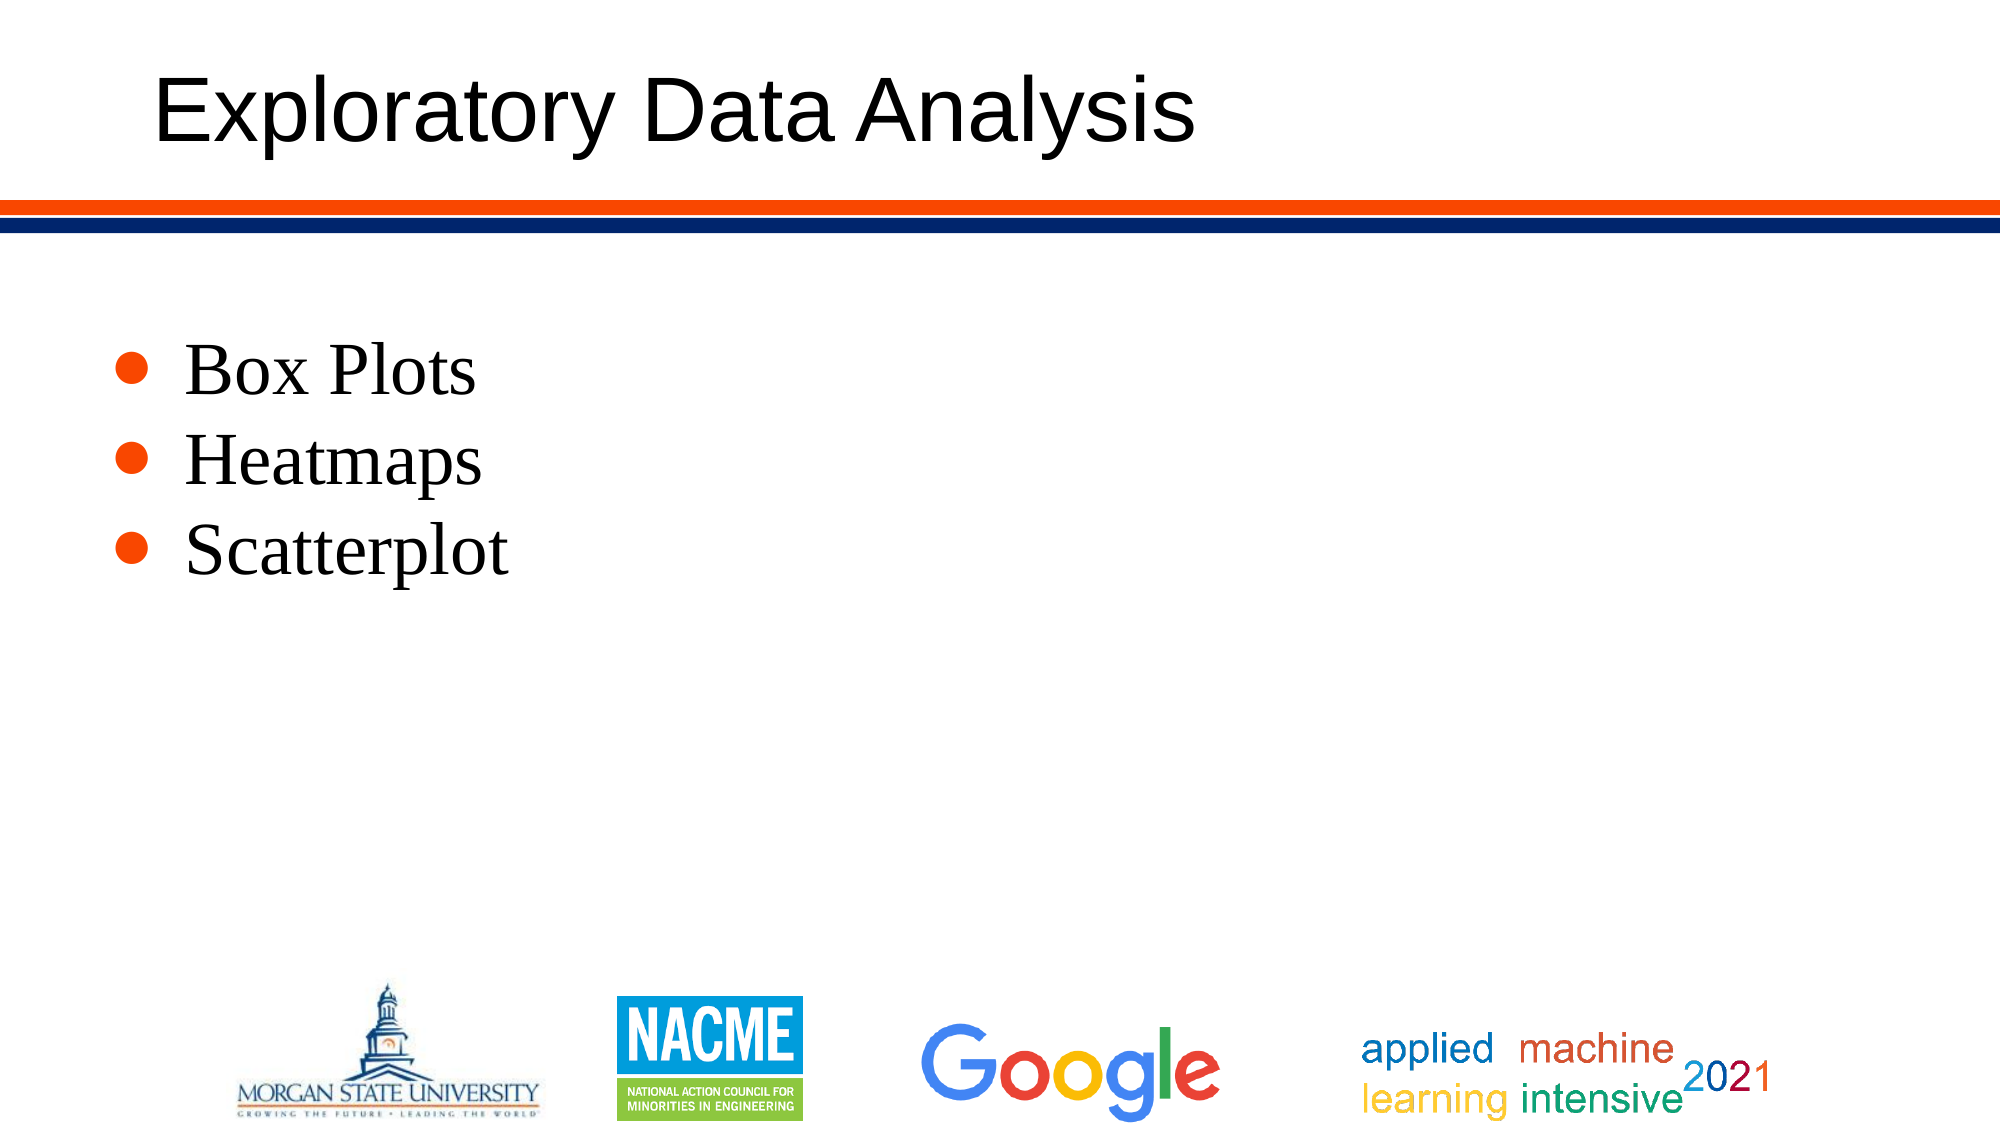

# Exploratory Data Analysis
Box Plots
Heatmaps
Scatterplot